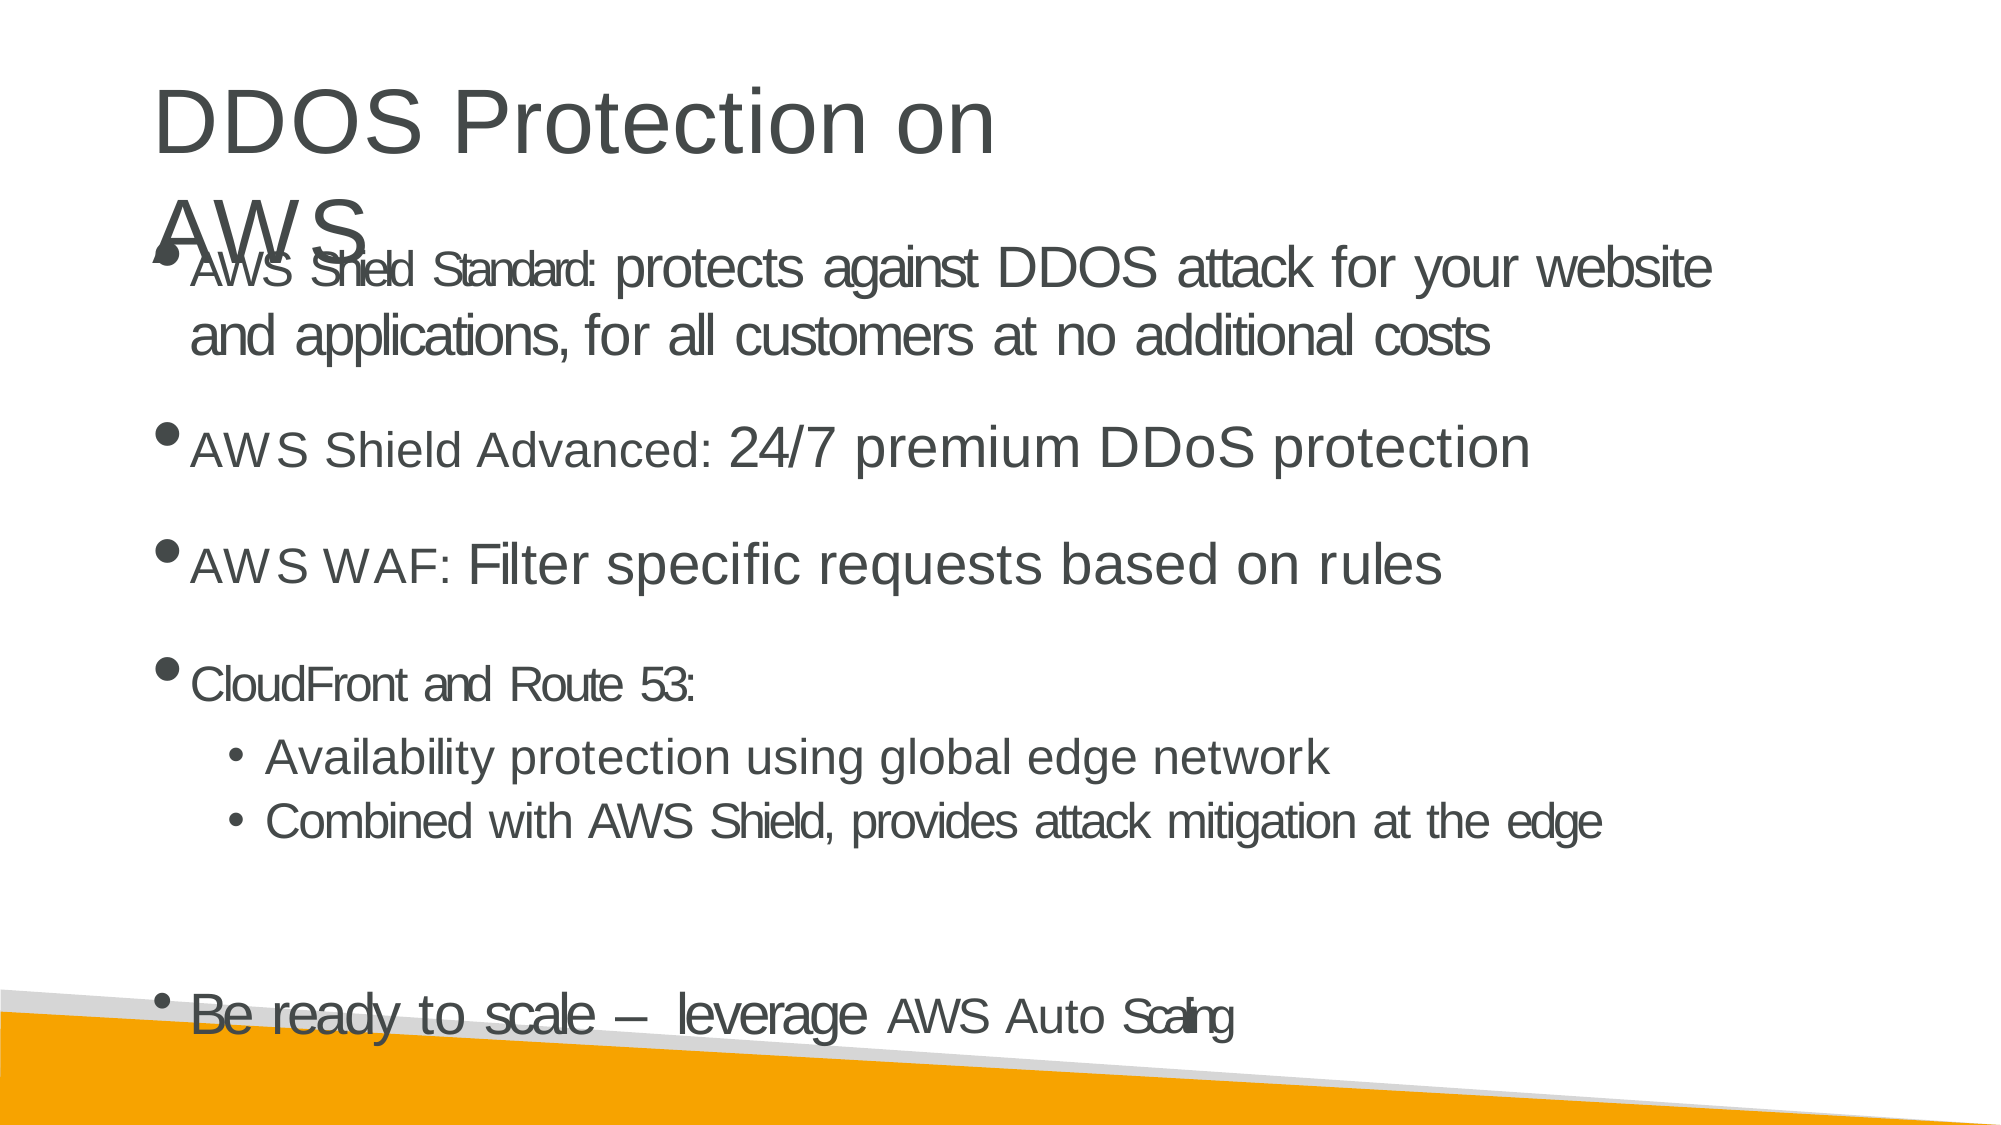

# DDOS Protection on AWS
AWS Shield Standard: protects against DDOS attack for your website  and applications, for all customers at no additional costs
AWS Shield Advanced: 24/7 premium DDoS protection
AWS WAF: Filter specific requests based on rules
CloudFront and Route 53:
Availability protection using global edge network
Combined with AWS Shield, provides attack mitigation at the edge

Be ready to scale – leverage AWS Auto Scaling